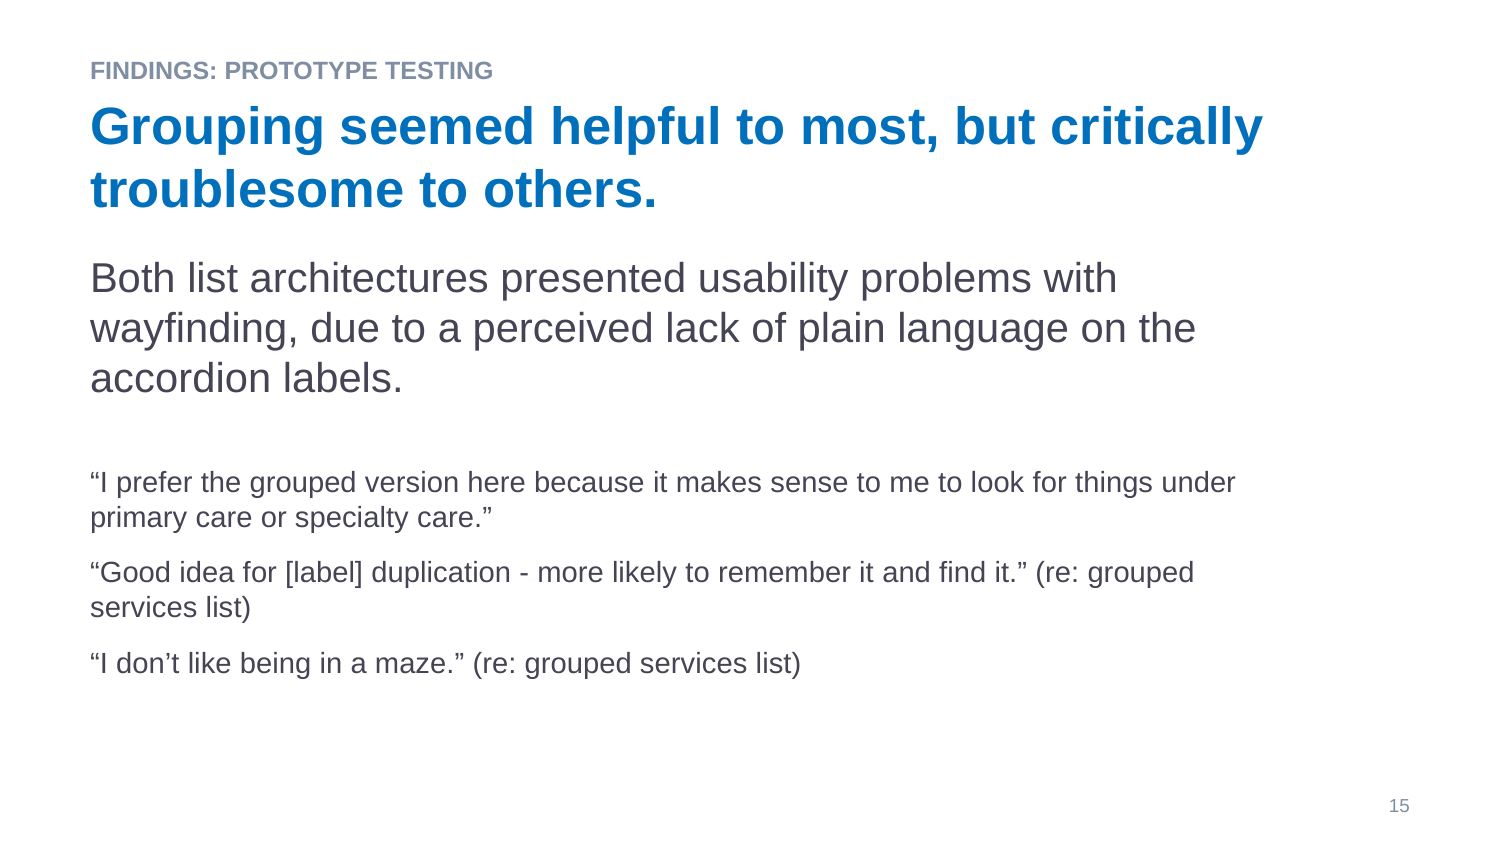

FINDINGS: PROTOTYPE TESTING
# Grouping seemed helpful to most, but critically troublesome to others.
Both list architectures presented usability problems with wayfinding, due to a perceived lack of plain language on the accordion labels.
“I prefer the grouped version here because it makes sense to me to look for things under primary care or specialty care.”
“Good idea for [label] duplication - more likely to remember it and find it.” (re: grouped services list)
“I don’t like being in a maze.” (re: grouped services list)
15